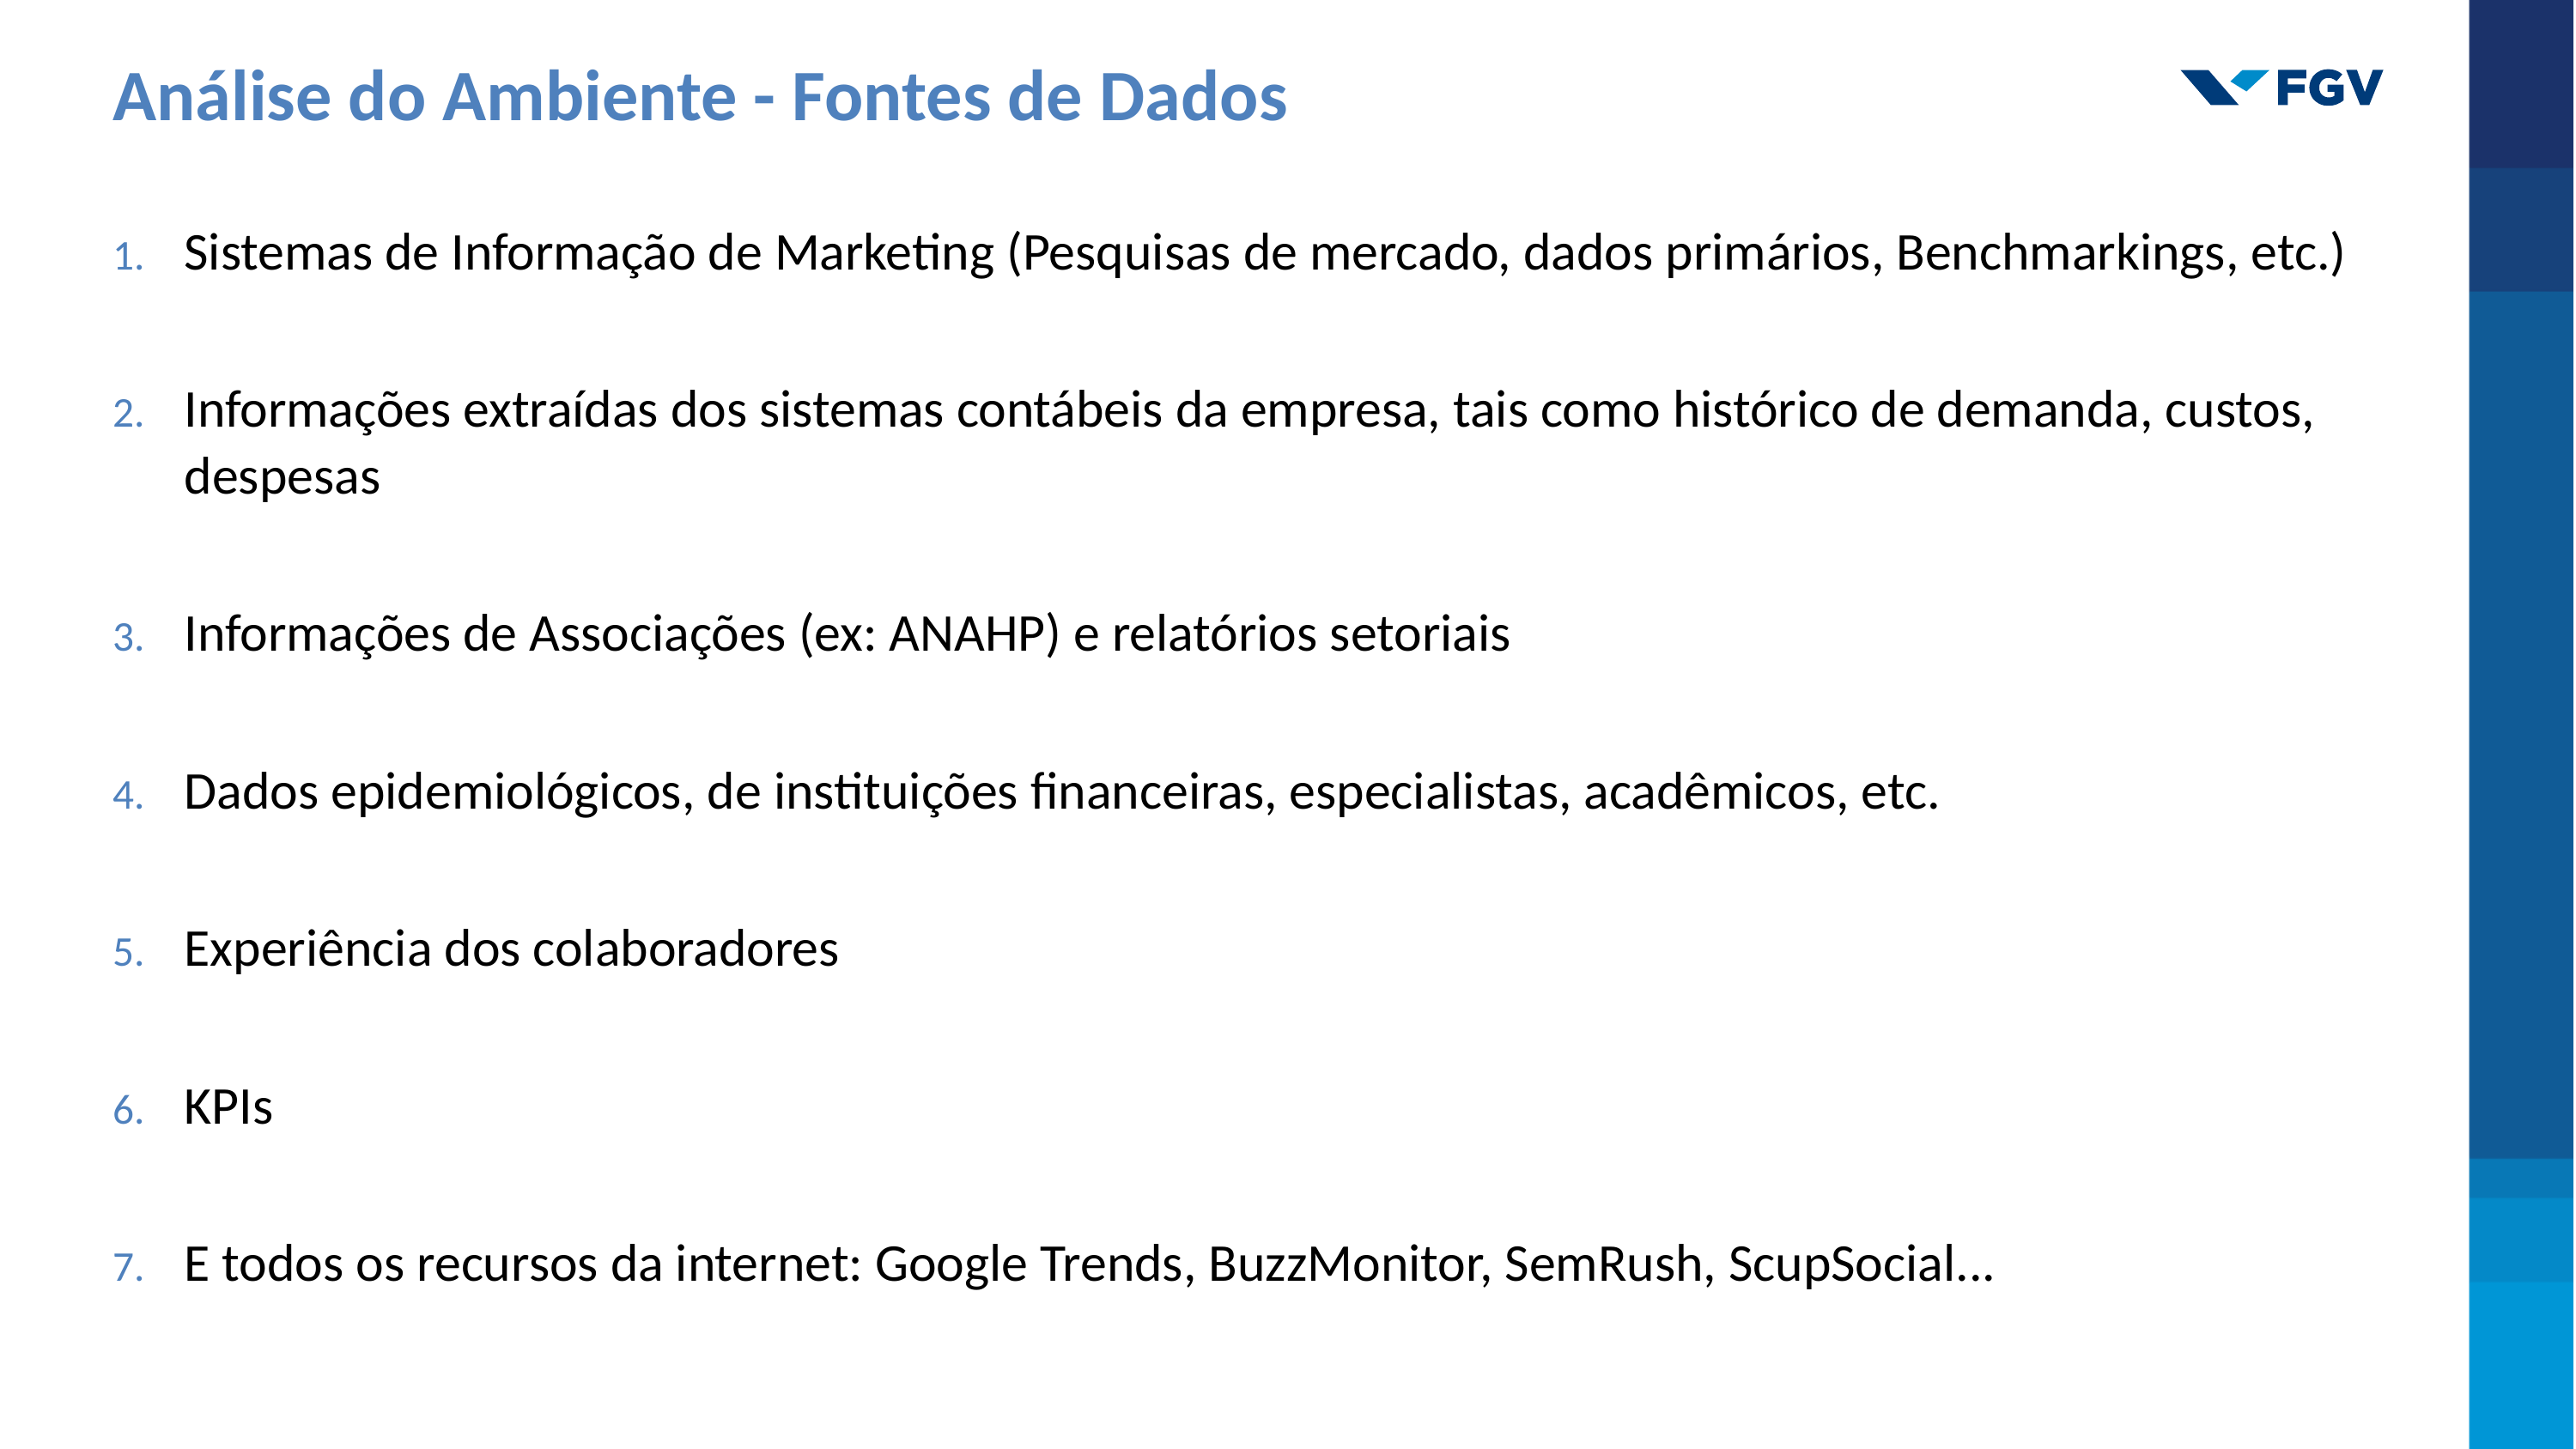

Análise do Ambiente - Fontes de Dados
Sistemas de Informação de Marketing (Pesquisas de mercado, dados primários, Benchmarkings, etc.)

Informações extraídas dos sistemas contábeis da empresa, tais como histórico de demanda, custos, despesas

Informações de Associações (ex: ANAHP) e relatórios setoriais

Dados epidemiológicos, de instituições financeiras, especialistas, acadêmicos, etc.

Experiência dos colaboradores

KPIs

E todos os recursos da internet: Google Trends, BuzzMonitor, SemRush, ScupSocial...